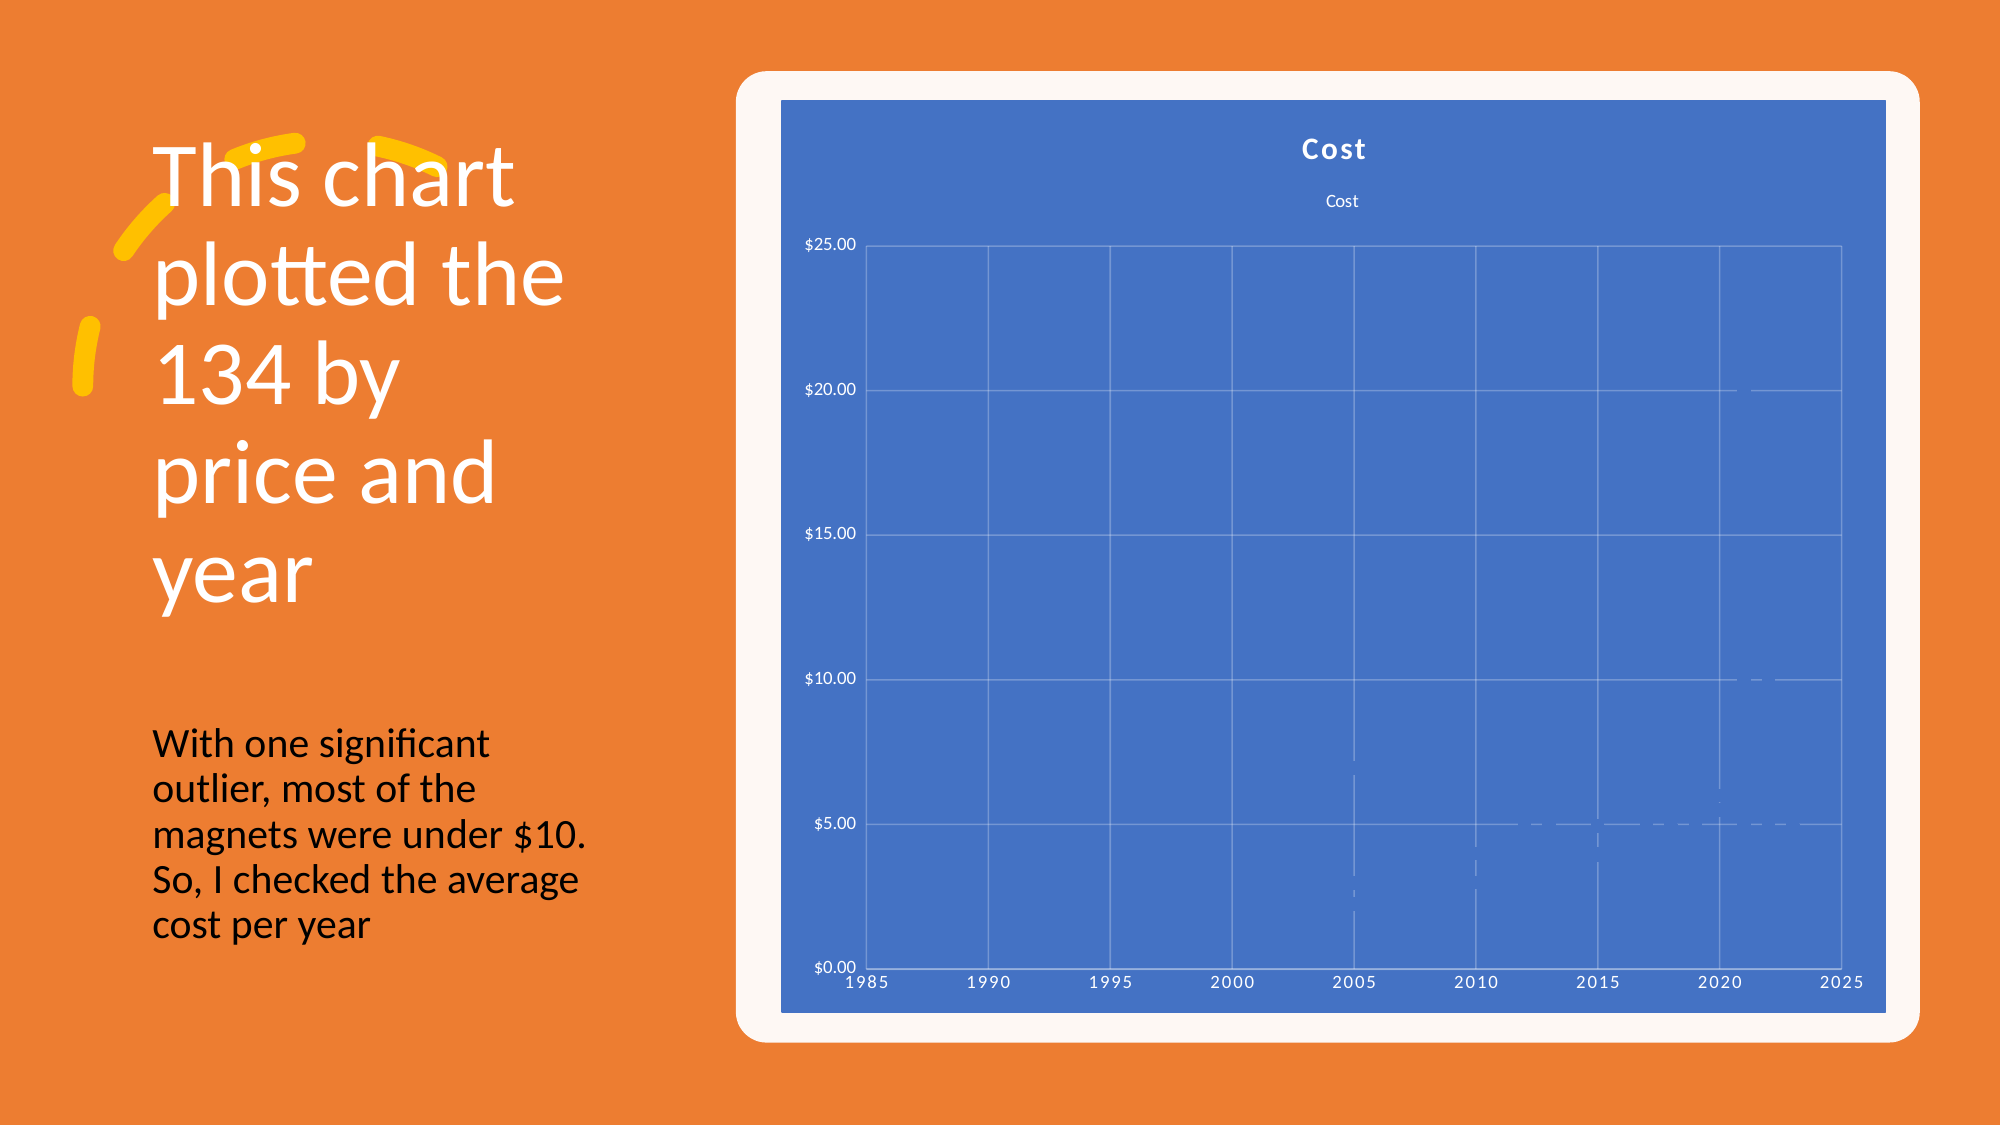

### Chart:

| Category | Cost |
|---|---|
# This chart plotted the 134 by price and year
With one significant outlier, most of the magnets were under $10. So, I checked the average cost per year